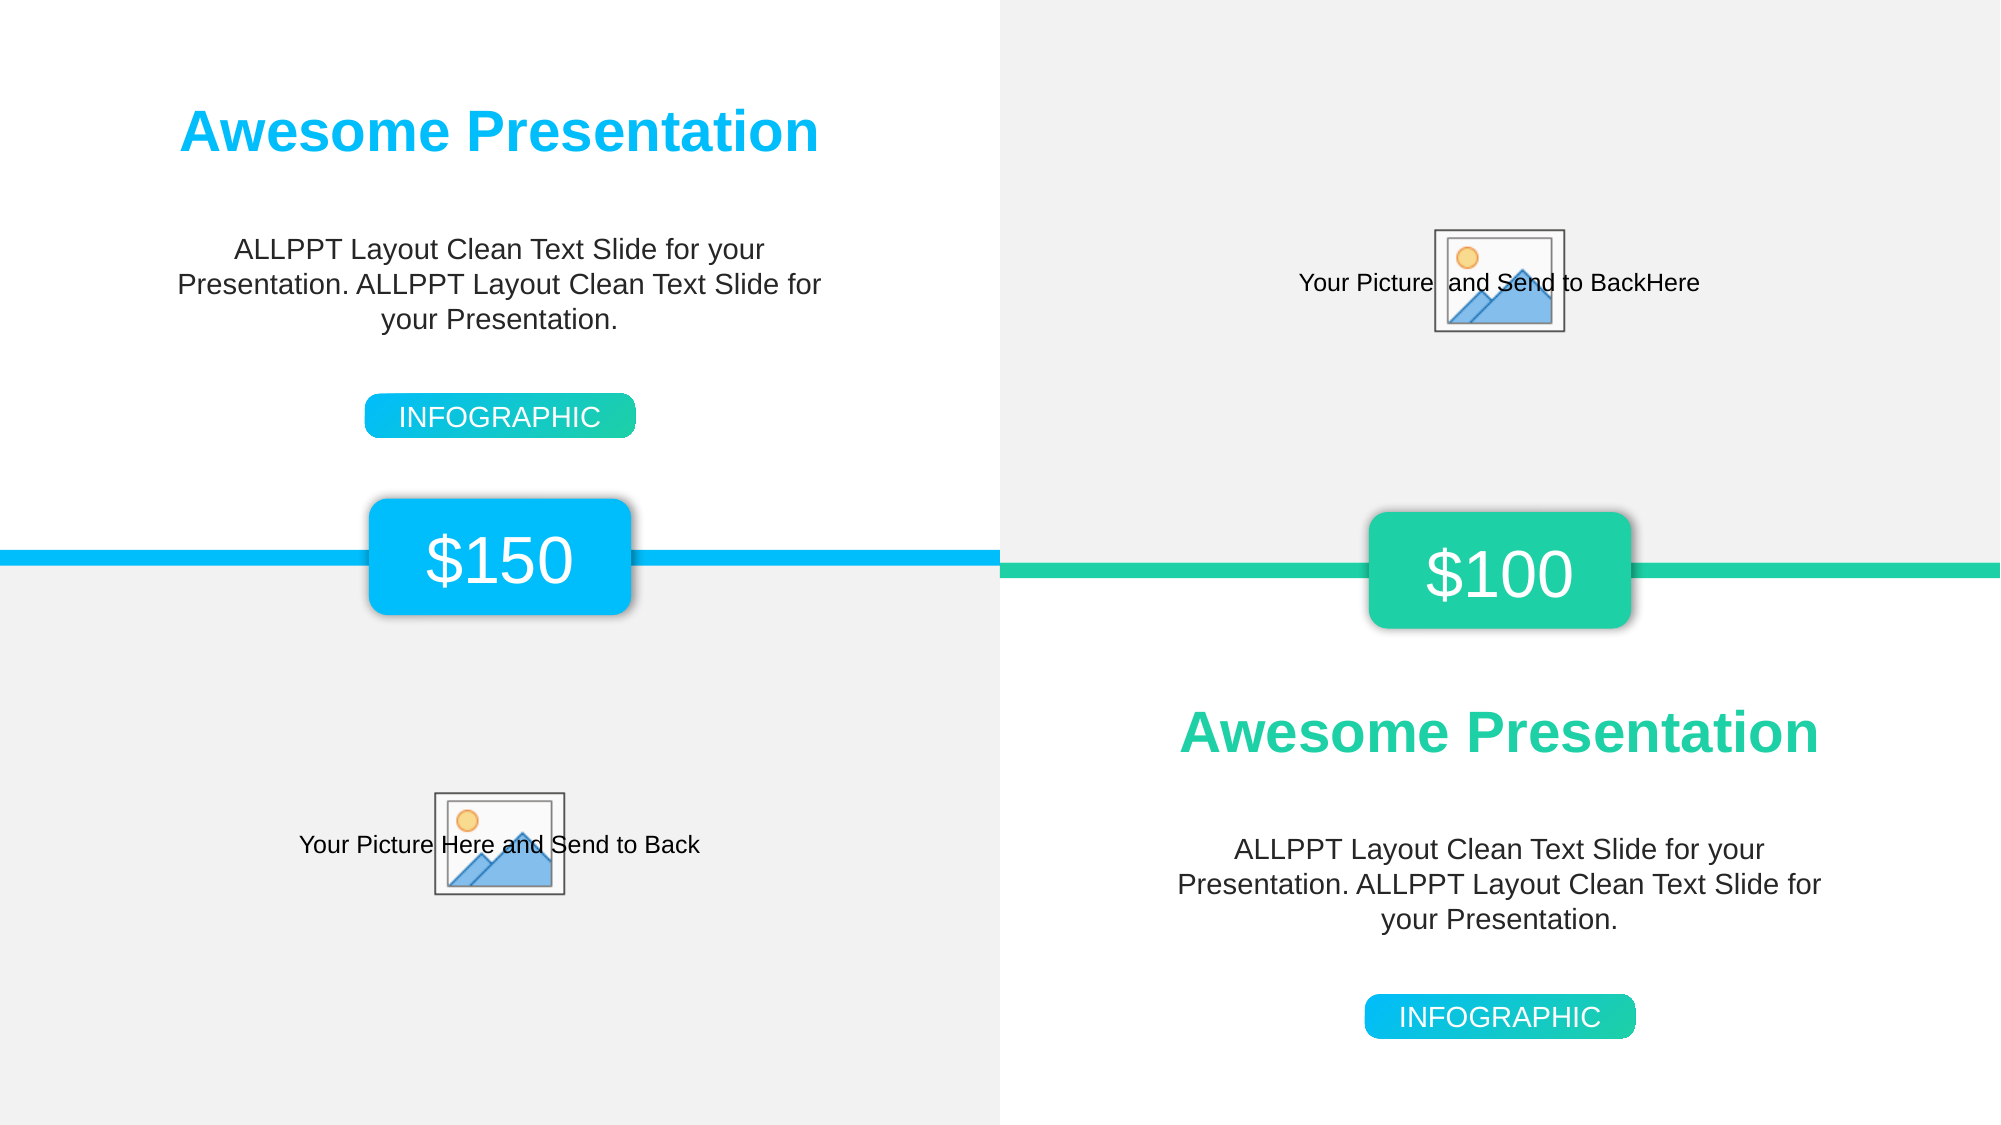

Awesome Presentation
ALLPPT Layout Clean Text Slide for your Presentation. ALLPPT Layout Clean Text Slide for your Presentation.
INFOGRAPHIC
$150
$100

Awesome Presentation
ALLPPT Layout Clean Text Slide for your Presentation. ALLPPT Layout Clean Text Slide for your Presentation.
INFOGRAPHIC